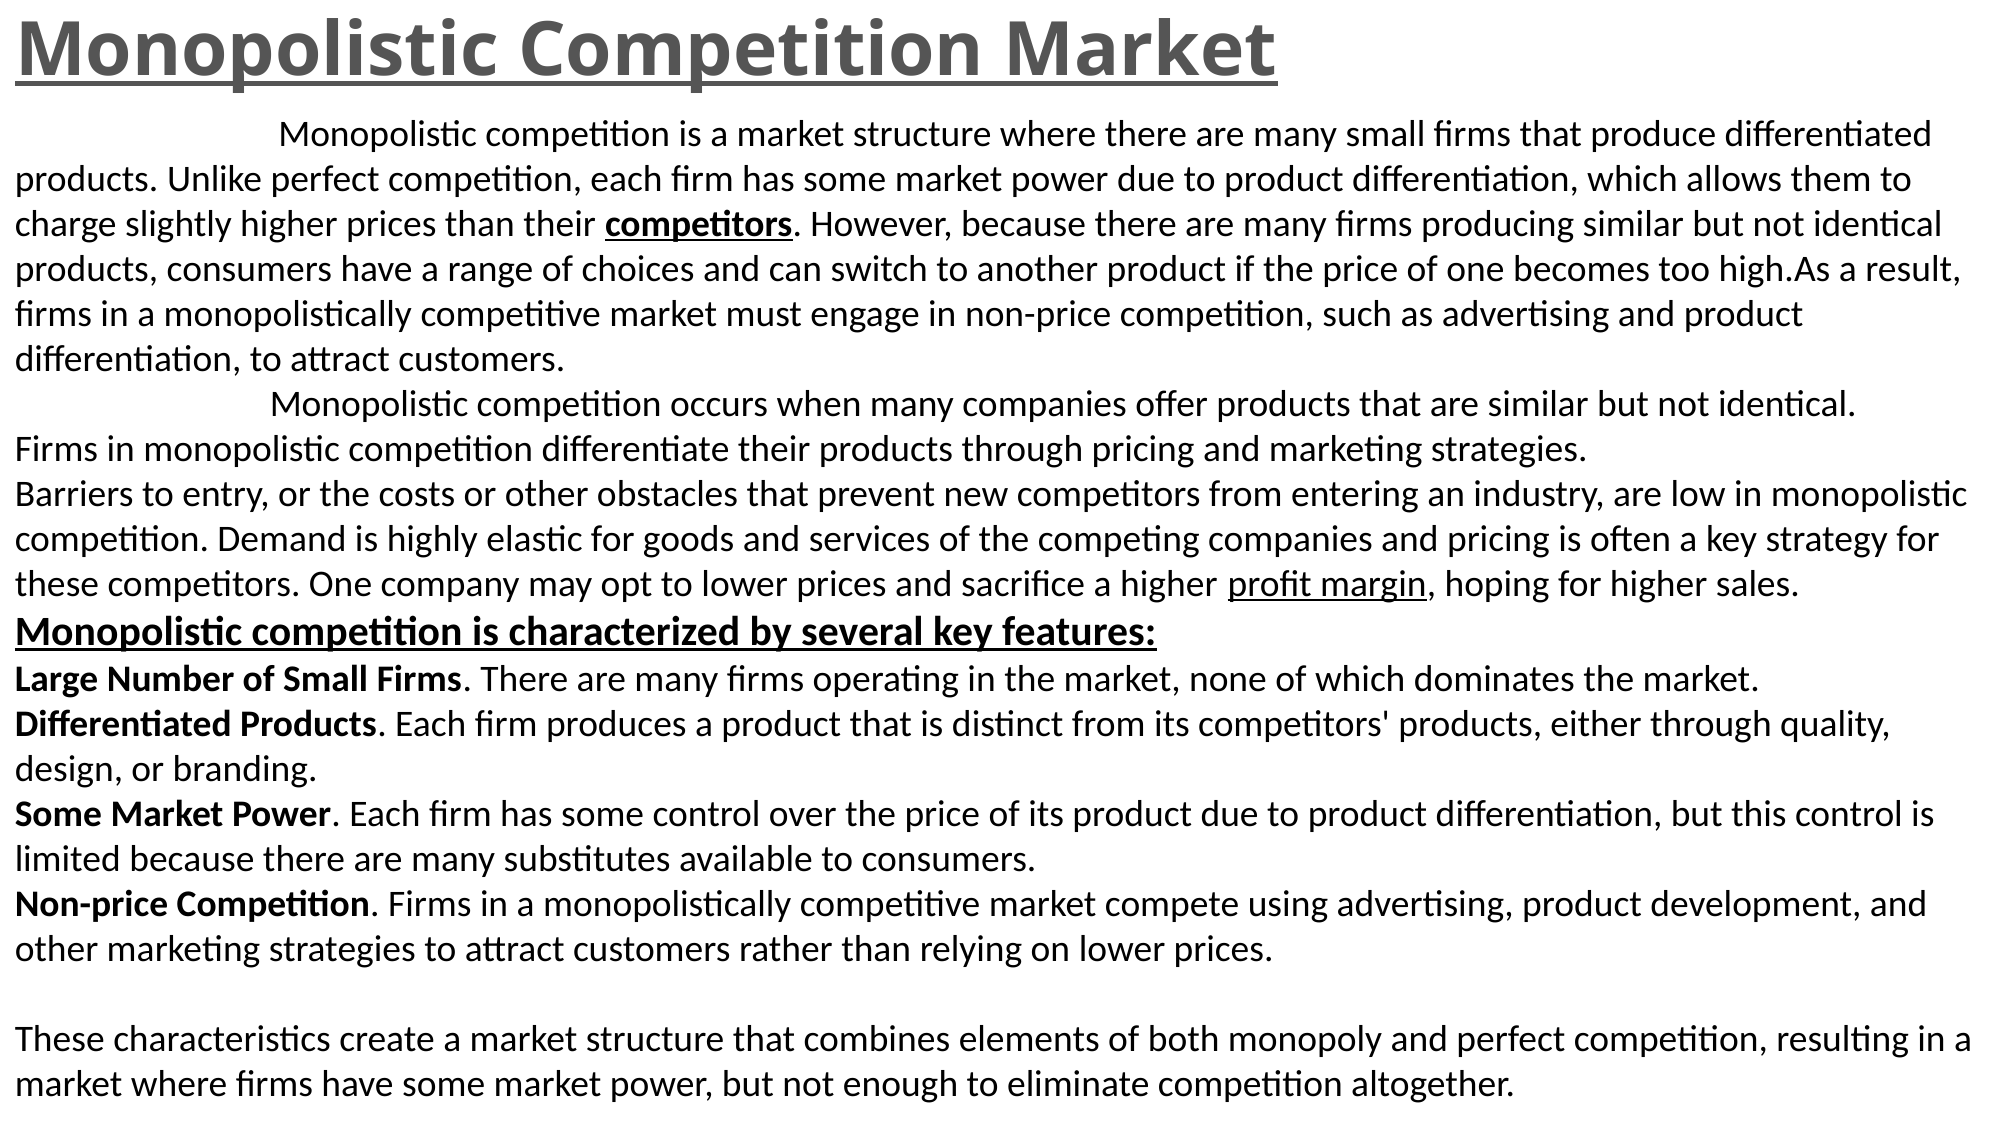

# Monopolistic Competition Market
                               Monopolistic competition is a market structure where there are many small firms that produce differentiated products. Unlike perfect competition, each firm has some market power due to product differentiation, which allows them to charge slightly higher prices than their competitors. However, because there are many firms producing similar but not identical products, consumers have a range of choices and can switch to another product if the price of one becomes too high.As a result, firms in a monopolistically competitive market must engage in non-price competition, such as advertising and product differentiation, to attract customers.
                              Monopolistic competition occurs when many companies offer products that are similar but not identical.
Firms in monopolistic competition differentiate their products through pricing and marketing strategies.
Barriers to entry, or the costs or other obstacles that prevent new competitors from entering an industry, are low in monopolistic competition. Demand is highly elastic for goods and services of the competing companies and pricing is often a key strategy for these competitors. One company may opt to lower prices and sacrifice a higher profit margin, hoping for higher sales. Monopolistic competition is characterized by several key features:
Large Number of Small Firms. There are many firms operating in the market, none of which dominates the market.
Differentiated Products. Each firm produces a product that is distinct from its competitors' products, either through quality, design, or branding.
Some Market Power. Each firm has some control over the price of its product due to product differentiation, but this control is limited because there are many substitutes available to consumers.
Non-price Competition. Firms in a monopolistically competitive market compete using advertising, product development, and other marketing strategies to attract customers rather than relying on lower prices.

These characteristics create a market structure that combines elements of both monopoly and perfect competition, resulting in a market where firms have some market power, but not enough to eliminate competition altogether.